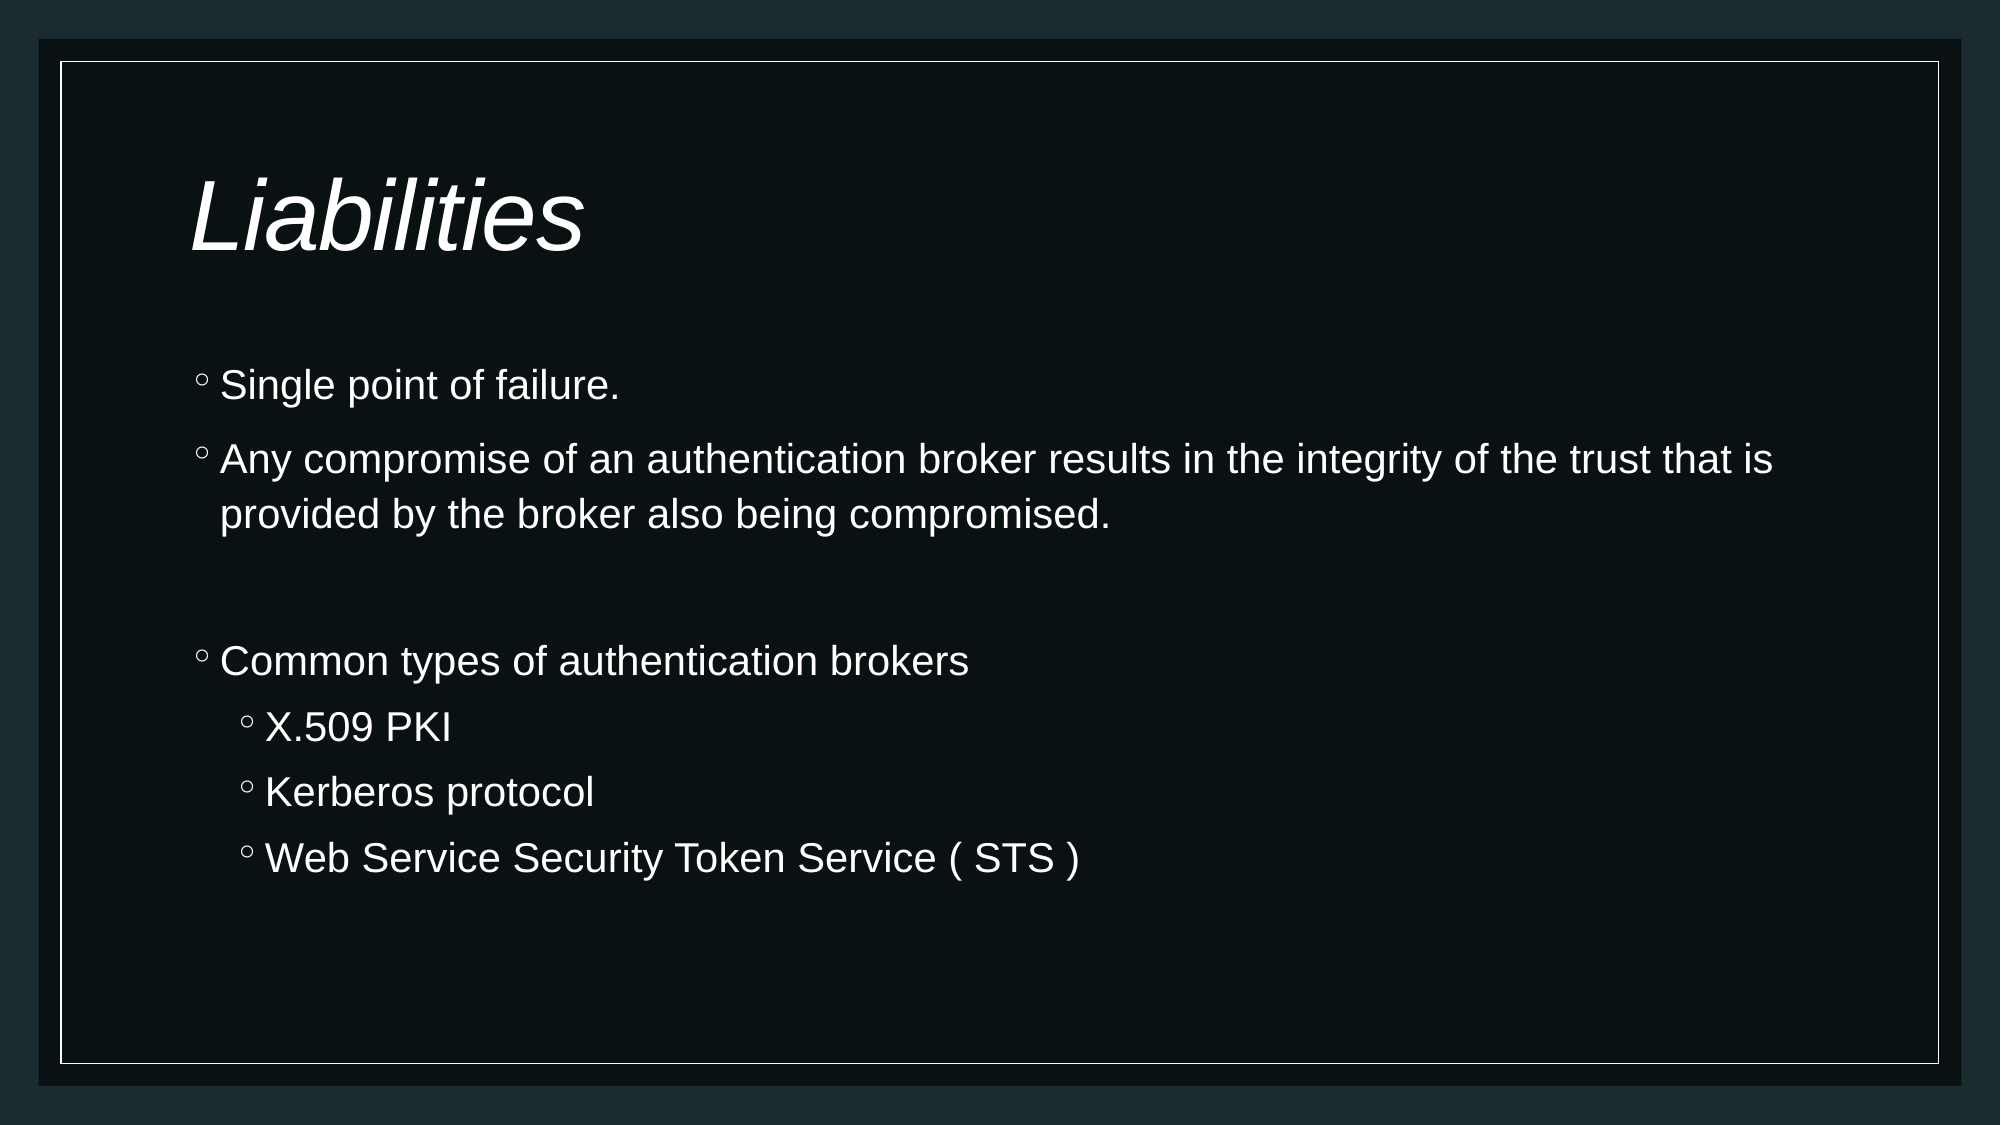

# Liabilities
Single point of failure.
Any compromise of an authentication broker results in the integrity of the trust that is provided by the broker also being compromised.

Common types of authentication brokers
X.509 PKI
Kerberos protocol
Web Service Security Token Service ( STS )